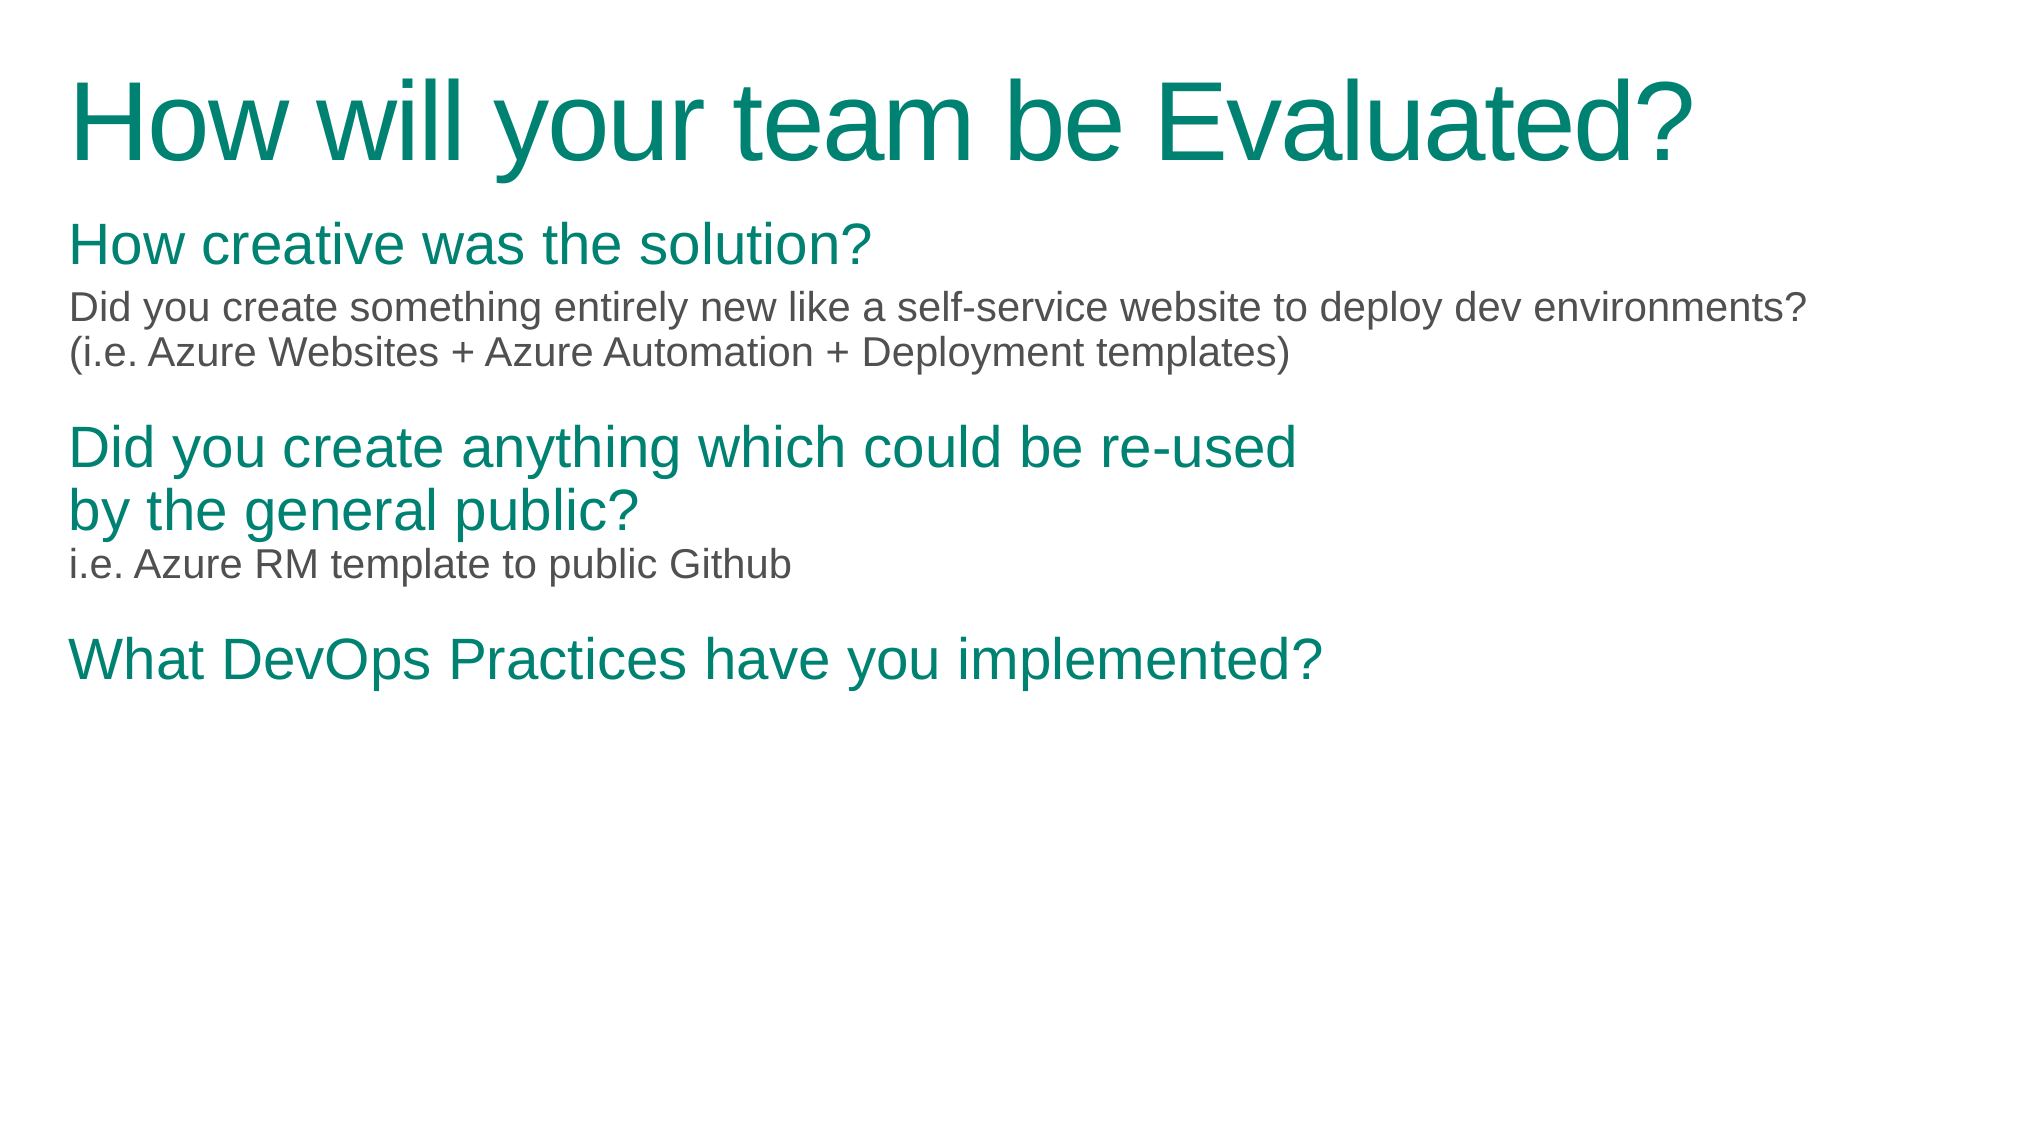

# How will your team be Evaluated?
How creative was the solution?
Did you create something entirely new like a self-service website to deploy dev environments?
(i.e. Azure Websites + Azure Automation + Deployment templates)
Did you create anything which could be re-used
by the general public?
i.e. Azure RM template to public Github
What DevOps Practices have you implemented?